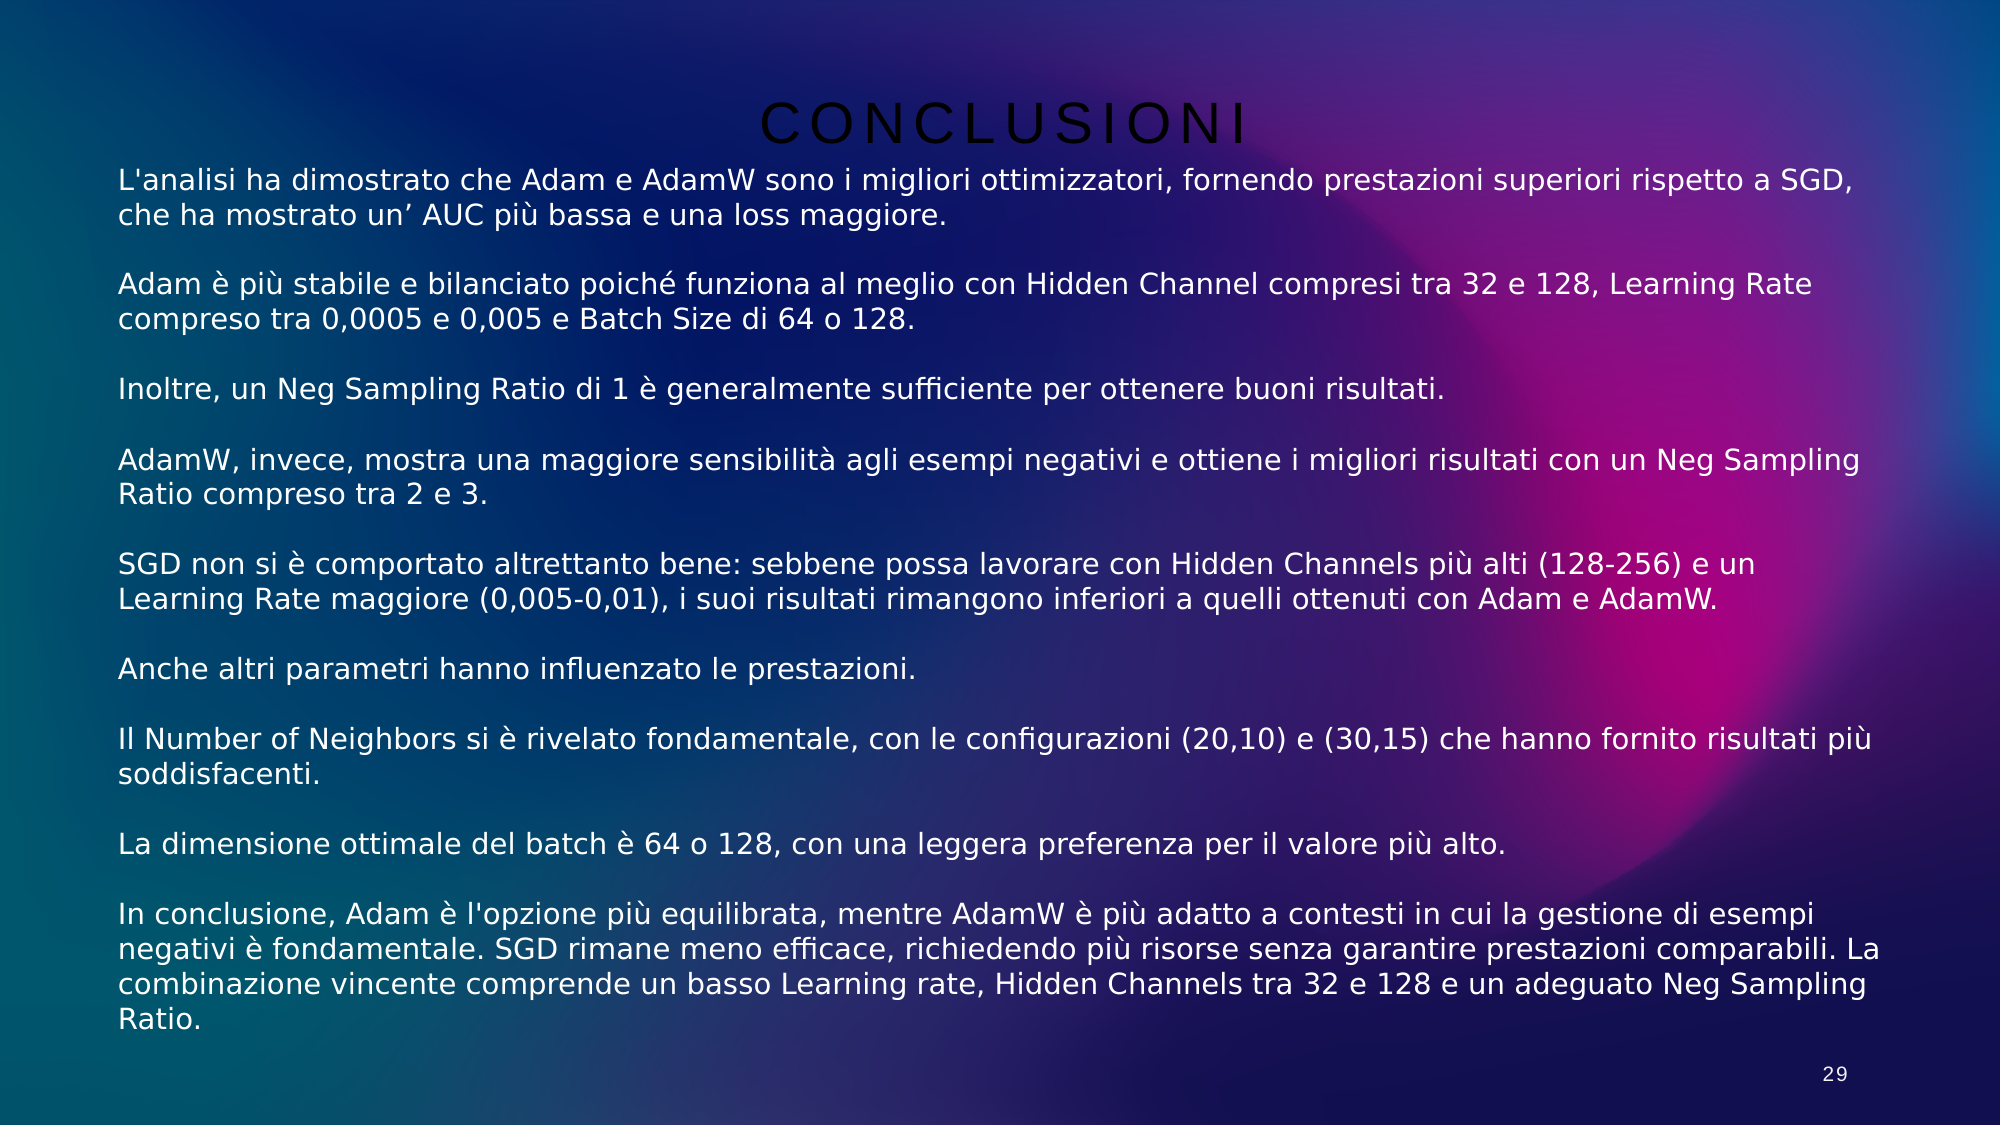

# Conclusioni
L'analisi ha dimostrato che Adam e AdamW sono i migliori ottimizzatori, fornendo prestazioni superiori rispetto a SGD, che ha mostrato un’ AUC più bassa e una loss maggiore.

Adam è più stabile e bilanciato poiché funziona al meglio con Hidden Channel compresi tra 32 e 128, Learning Rate compreso tra 0,0005 e 0,005 e Batch Size di 64 o 128.

Inoltre, un Neg Sampling Ratio di 1 è generalmente sufficiente per ottenere buoni risultati.

AdamW, invece, mostra una maggiore sensibilità agli esempi negativi e ottiene i migliori risultati con un Neg Sampling Ratio compreso tra 2 e 3.

SGD non si è comportato altrettanto bene: sebbene possa lavorare con Hidden Channels più alti (128-256) e un Learning Rate maggiore (0,005-0,01), i suoi risultati rimangono inferiori a quelli ottenuti con Adam e AdamW.

Anche altri parametri hanno influenzato le prestazioni.

Il Number of Neighbors si è rivelato fondamentale, con le configurazioni (20,10) e (30,15) che hanno fornito risultati più soddisfacenti.

La dimensione ottimale del batch è 64 o 128, con una leggera preferenza per il valore più alto.

In conclusione, Adam è l'opzione più equilibrata, mentre AdamW è più adatto a contesti in cui la gestione di esempi negativi è fondamentale. SGD rimane meno efficace, richiedendo più risorse senza garantire prestazioni comparabili. La combinazione vincente comprende un basso Learning rate, Hidden Channels tra 32 e 128 e un adeguato Neg Sampling Ratio.
29